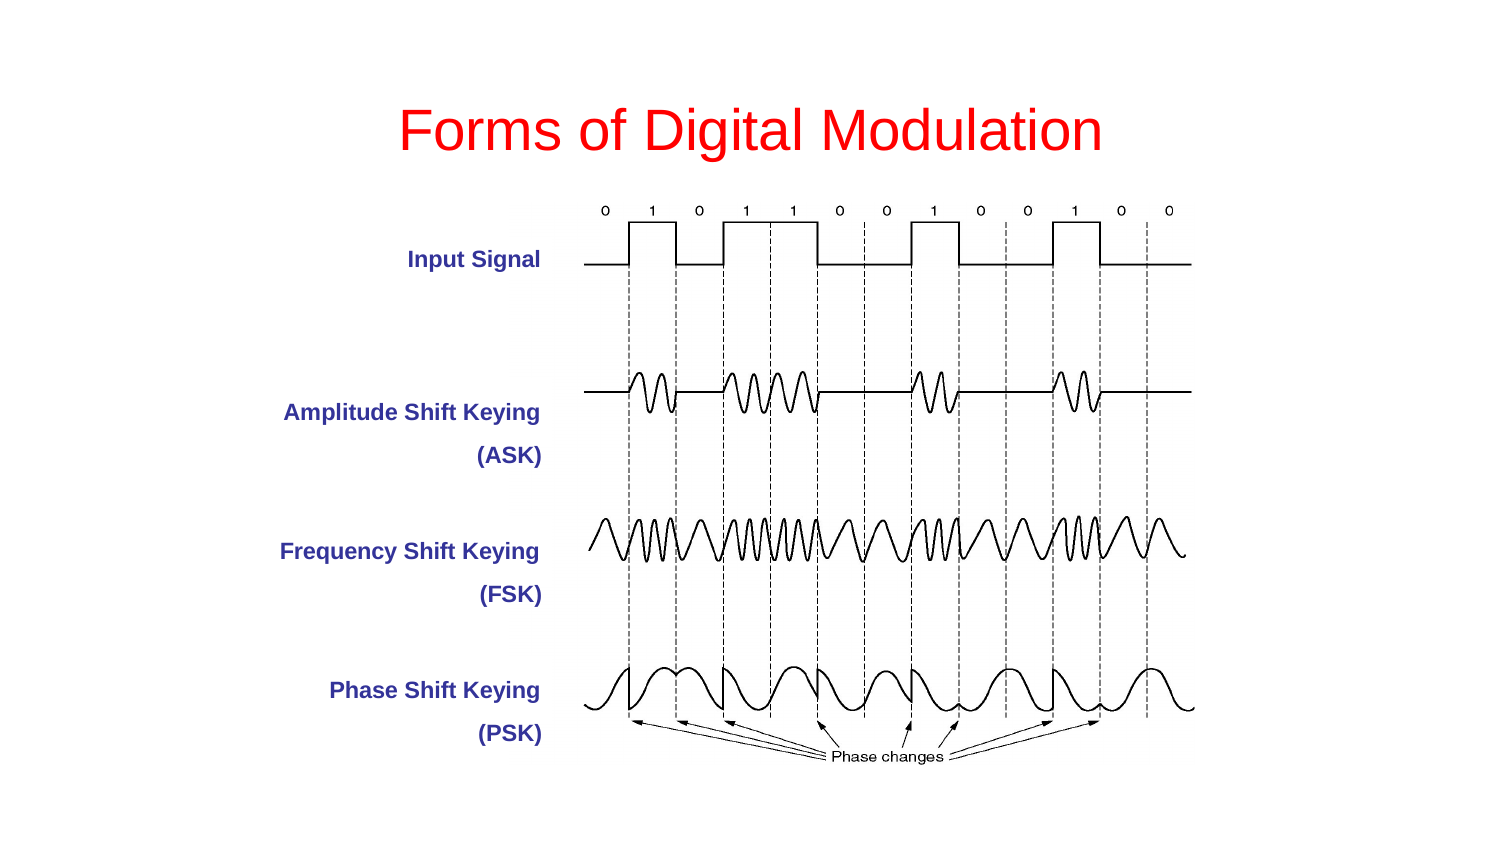

# Forms of Digital Modulation

Input Signal

Amplitude Shift Keying
(ASK)

Frequency Shift Keying
(FSK)

Phase Shift Keying
(PSK)
21